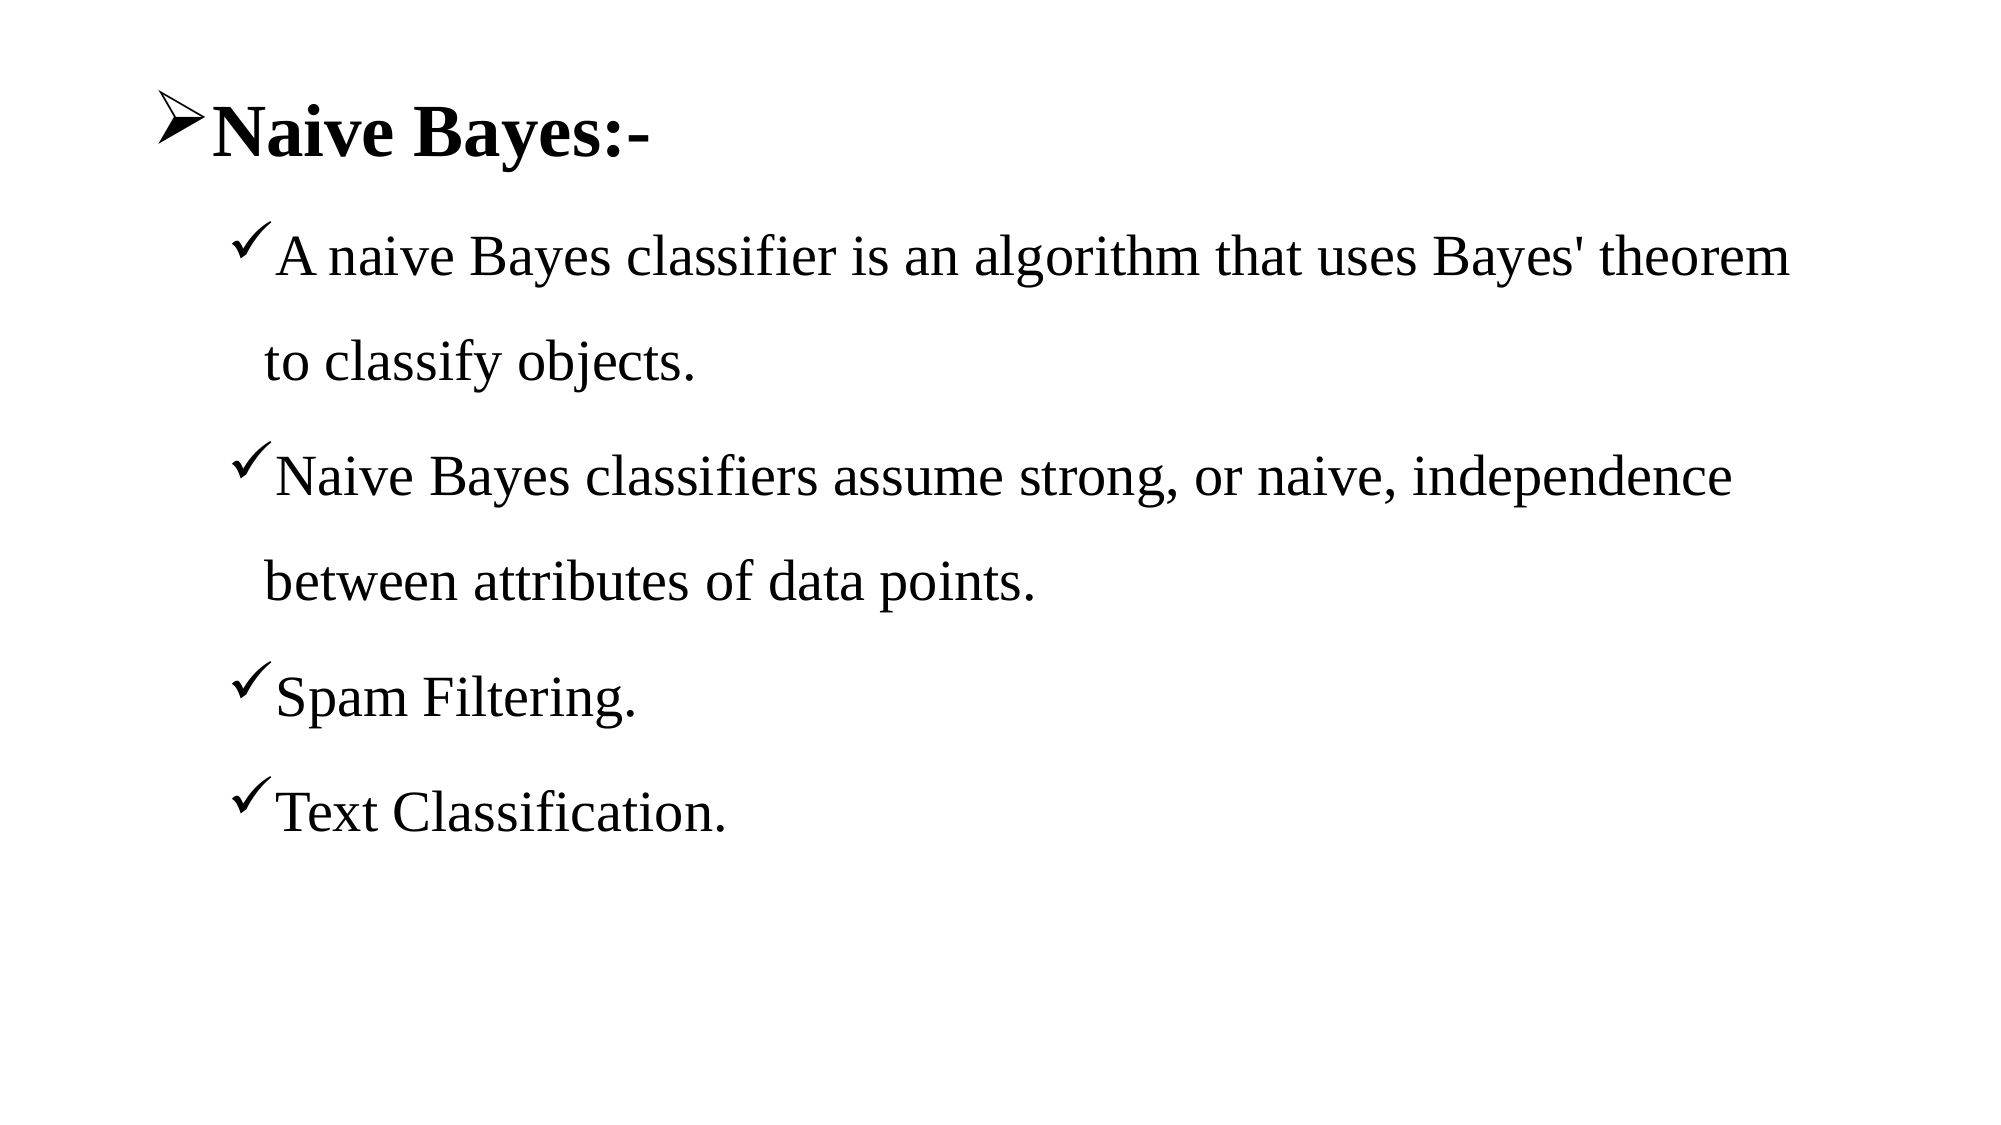

Naive Bayes:-
A naive Bayes classifier is an algorithm that uses Bayes' theorem to classify objects.
Naive Bayes classifiers assume strong, or naive, independence between attributes of data points.
Spam Filtering.
Text Classification.